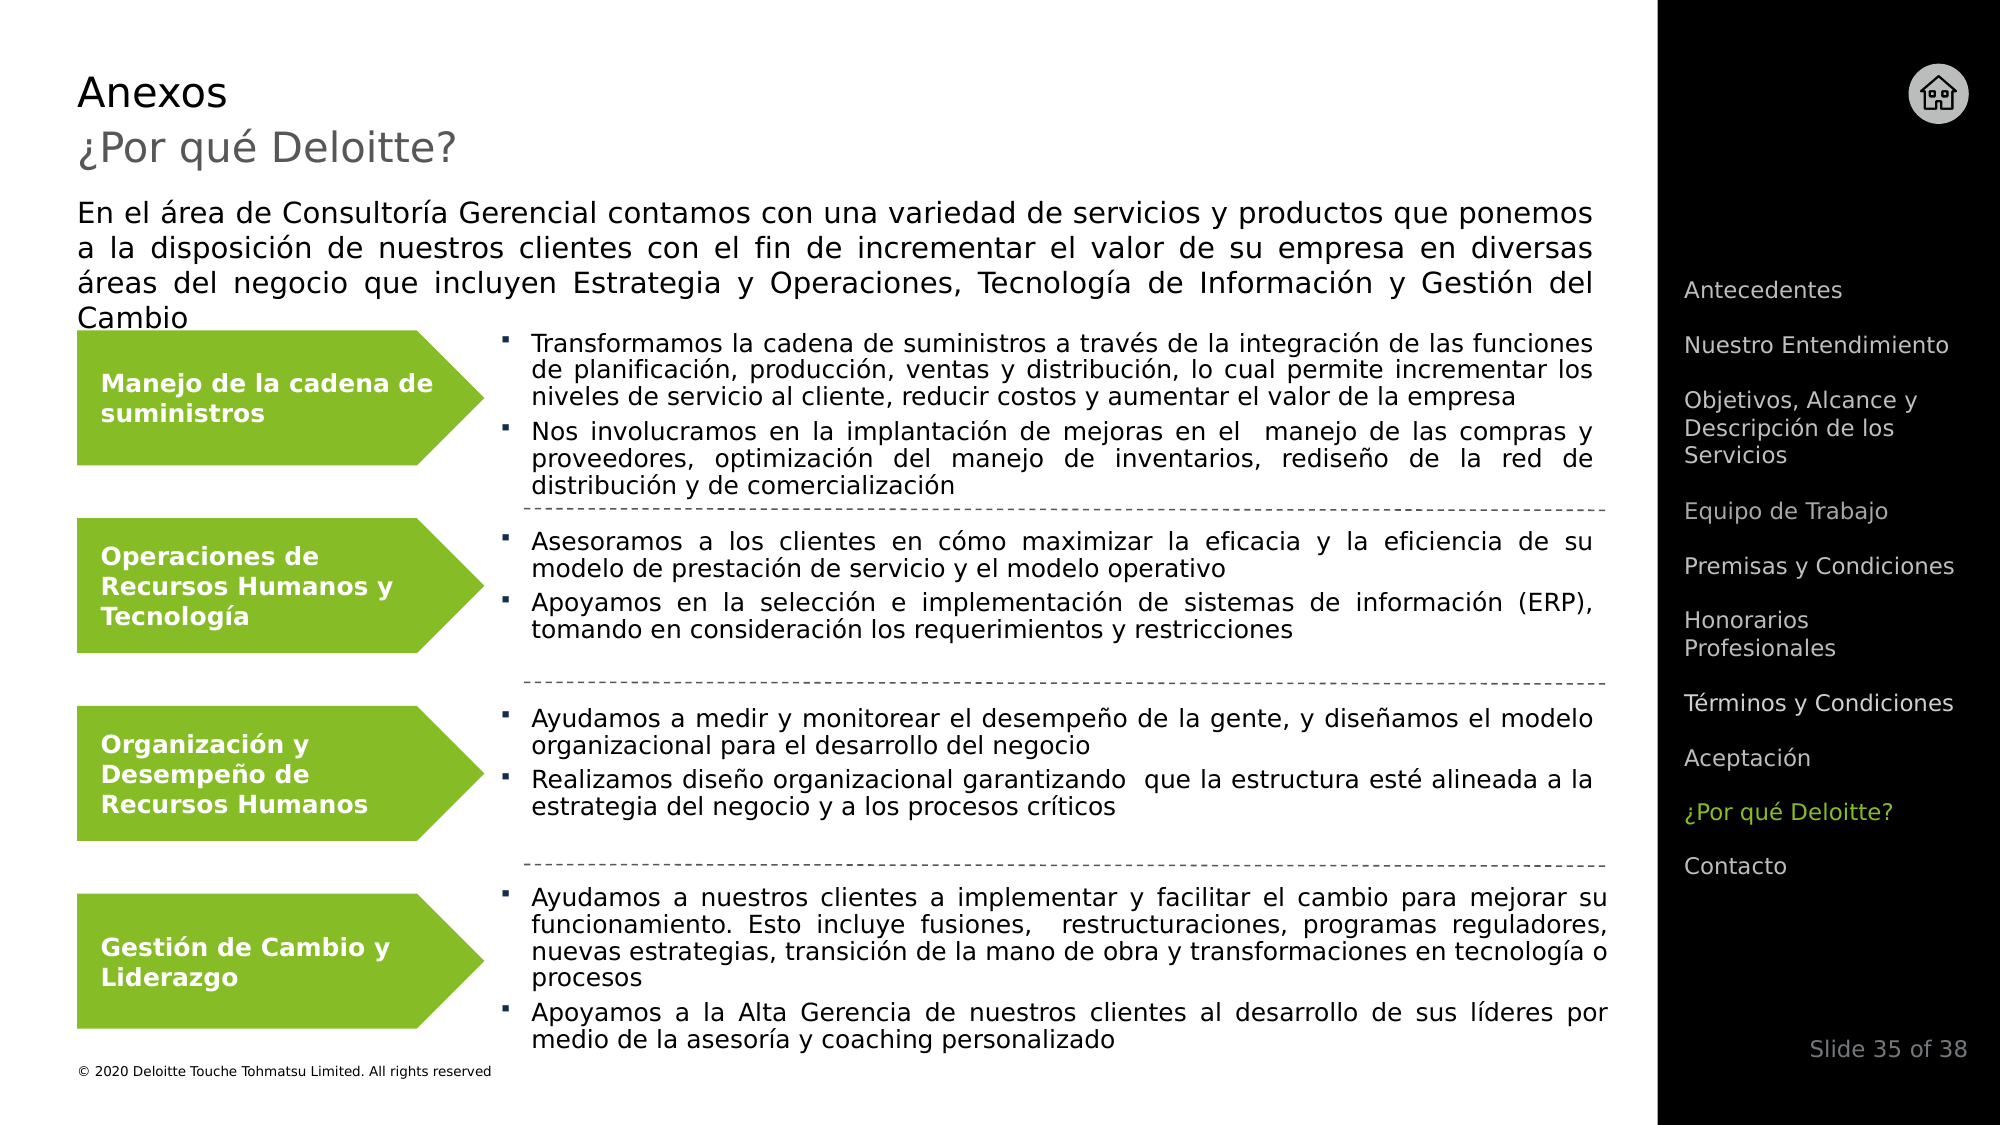

# Anexos
¿Por qué Deloitte?
En el área de Consultoría Gerencial contamos con una variedad de servicios y productos que ponemos a la disposición de nuestros clientes con el fin de incrementar el valor de su empresa en diversas áreas del negocio que incluyen Estrategia y Operaciones, Tecnología de Información y Gestión del Cambio
Antecedentes
Transformamos la cadena de suministros a través de la integración de las funciones de planificación, producción, ventas y distribución, lo cual permite incrementar los niveles de servicio al cliente, reducir costos y aumentar el valor de la empresa
Nos involucramos en la implantación de mejoras en el  manejo de las compras y proveedores, optimización del manejo de inventarios, rediseño de la red de distribución y de comercialización
Manejo de la cadena de suministros
Nuestro Entendimiento
Objetivos, Alcance y Descripción de los Servicios
Equipo de Trabajo
Operaciones de Recursos Humanos y Tecnología
Asesoramos a los clientes en cómo maximizar la eficacia y la eficiencia de su modelo de prestación de servicio y el modelo operativo
Apoyamos en la selección e implementación de sistemas de información (ERP), tomando en consideración los requerimientos y restricciones
Premisas y Condiciones
Honorarios Profesionales
Términos y Condiciones
Organización y Desempeño de Recursos Humanos
Ayudamos a medir y monitorear el desempeño de la gente, y diseñamos el modelo organizacional para el desarrollo del negocio
Realizamos diseño organizacional garantizando  que la estructura esté alineada a la estrategia del negocio y a los procesos críticos
Aceptación
¿Por qué Deloitte?
Contacto
Ayudamos a nuestros clientes a implementar y facilitar el cambio para mejorar su funcionamiento. Esto incluye fusiones,  restructuraciones, programas reguladores, nuevas estrategias, transición de la mano de obra y transformaciones en tecnología o procesos
Apoyamos a la Alta Gerencia de nuestros clientes al desarrollo de sus líderes por medio de la asesoría y coaching personalizado
Gestión de Cambio y Liderazgo